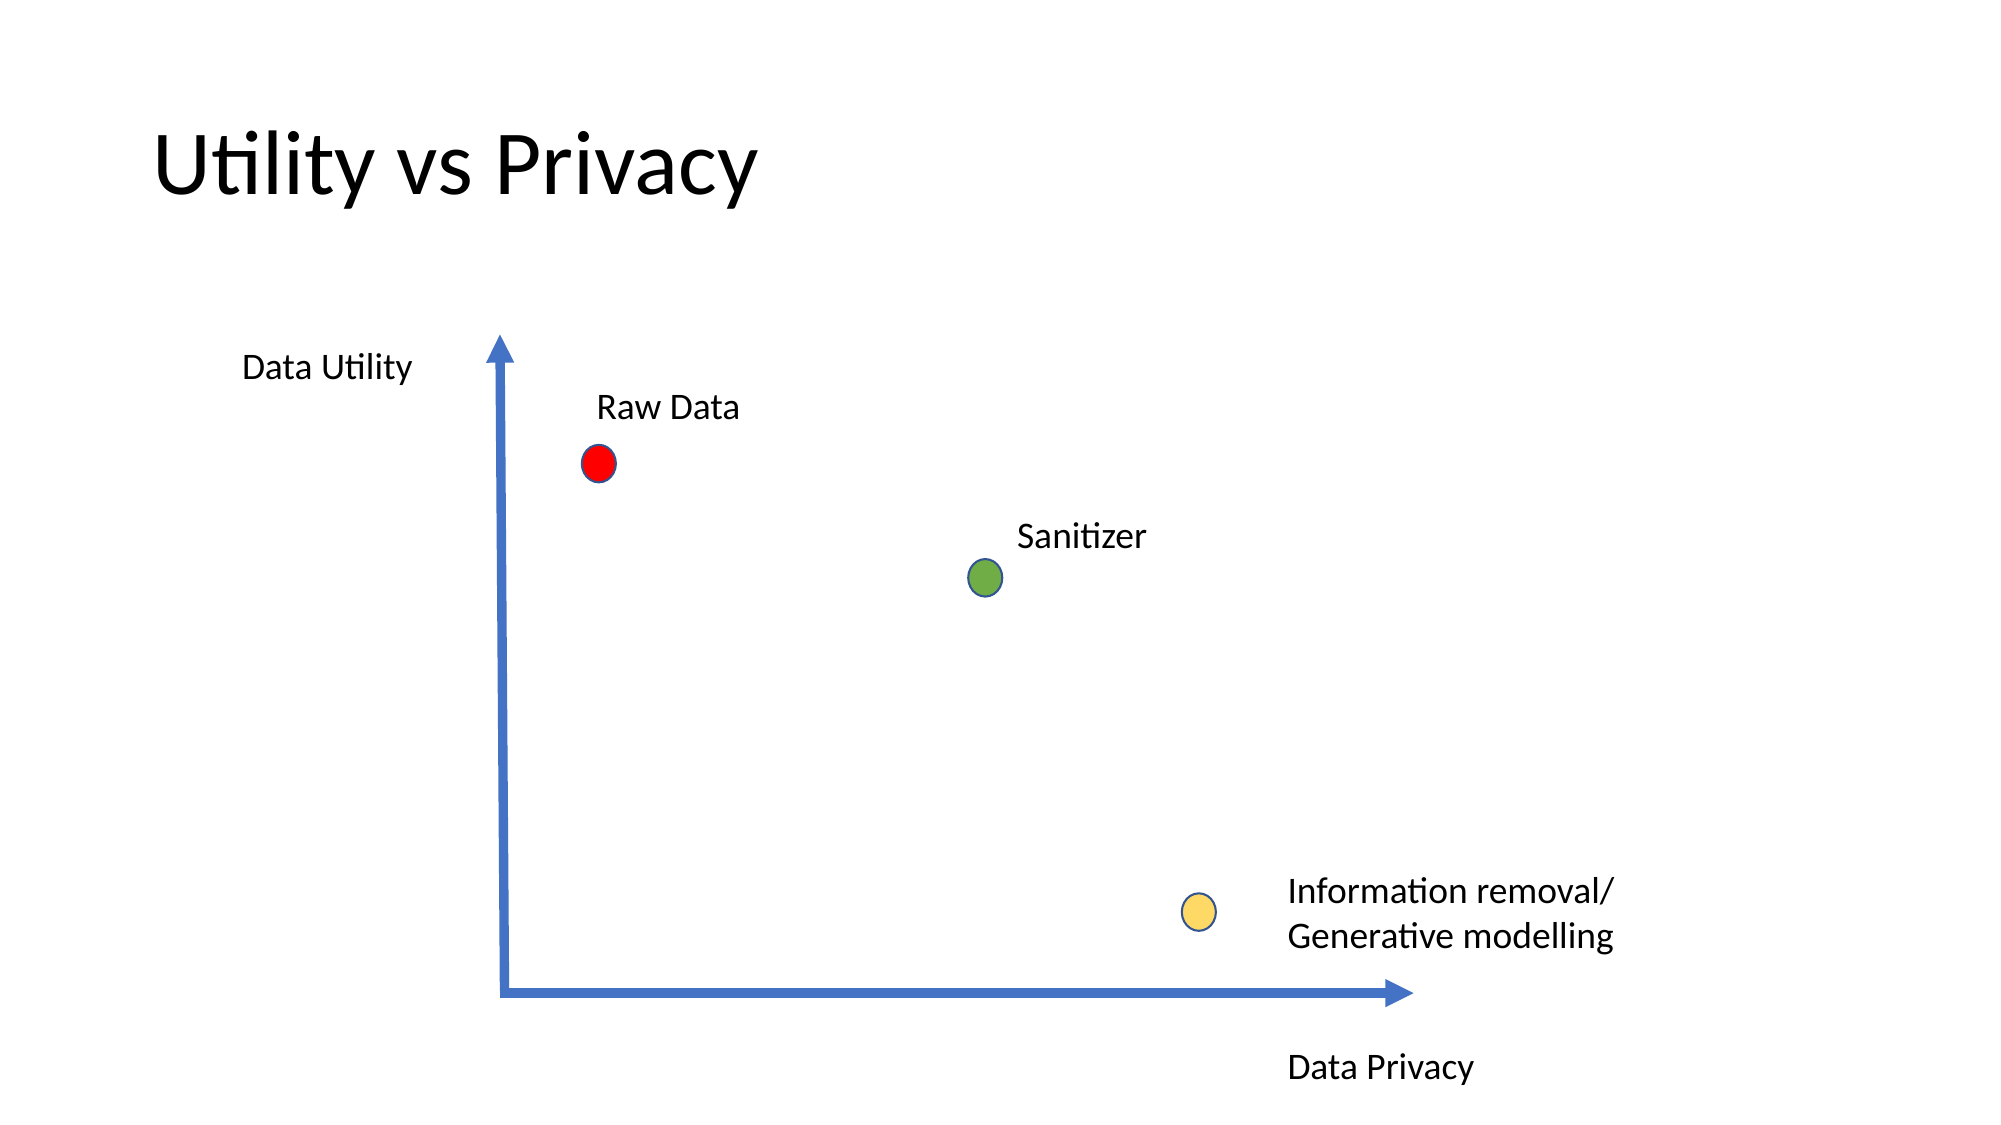

# Utility vs Privacy
Data Utility
Raw Data

Sanitizer

Information removal/ Generative modelling

Data Privacy